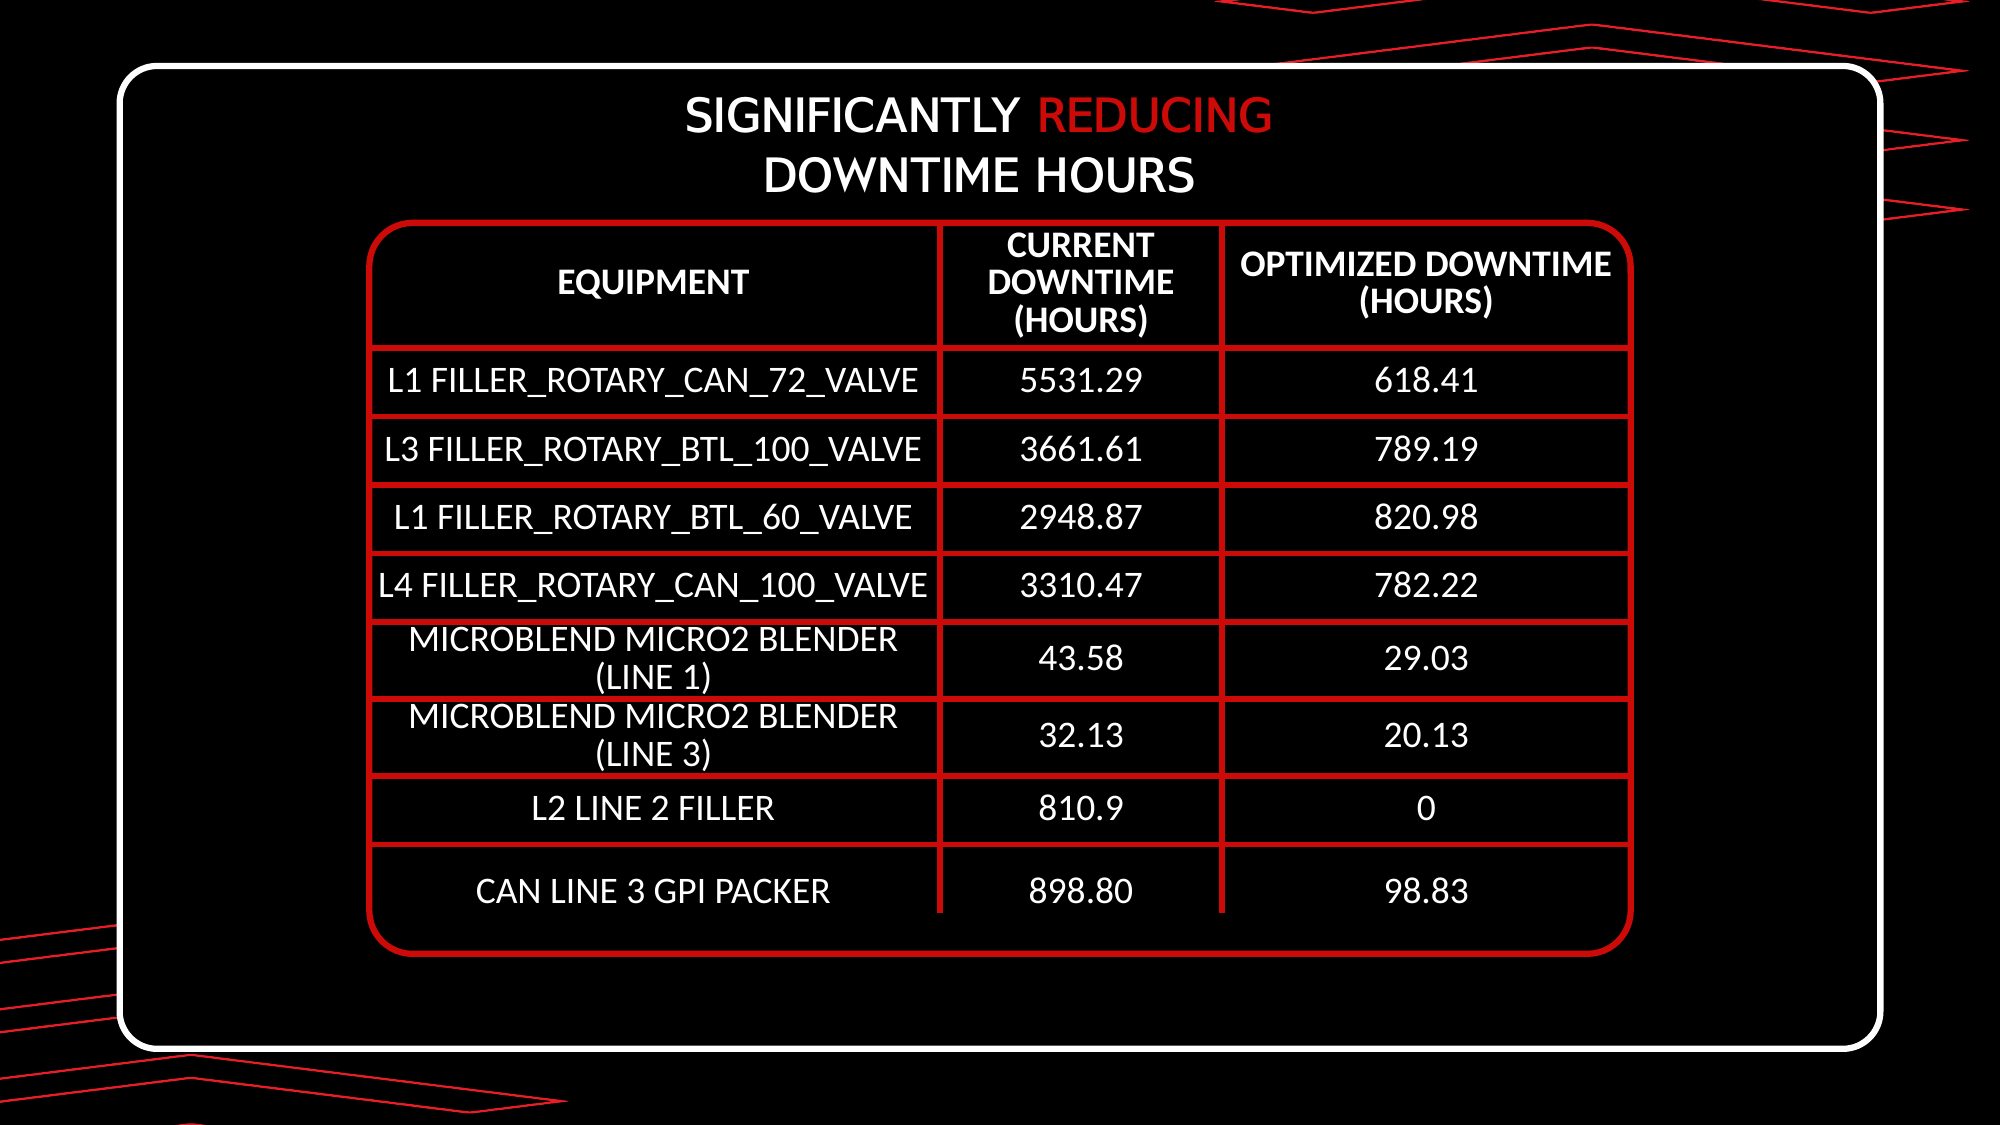

SIGNIFICANTLY REDUCING DOWNTIME HOURS
| EQUIPMENT | CURRENT DOWNTIME (HOURS) | OPTIMIZED DOWNTIME (HOURS) |
| --- | --- | --- |
| L1 FILLER\_ROTARY\_CAN\_72\_VALVE | 5531.29 | 618.41 |
| L3 FILLER\_ROTARY\_BTL\_100\_VALVE | 3661.61 | 789.19 |
| L1 FILLER\_ROTARY\_BTL\_60\_VALVE | 2948.87 | 820.98 |
| L4 FILLER\_ROTARY\_CAN\_100\_VALVE | 3310.47 | 782.22 |
| MICROBLEND MICRO2 BLENDER (LINE 1) | 43.58 | 29.03 |
| MICROBLEND MICRO2 BLENDER (LINE 3) | 32.13 | 20.13 |
| L2 LINE 2 FILLER | 810.9 | 0 |
| CAN LINE 3 GPI PACKER | 898.80 | 98.83 |